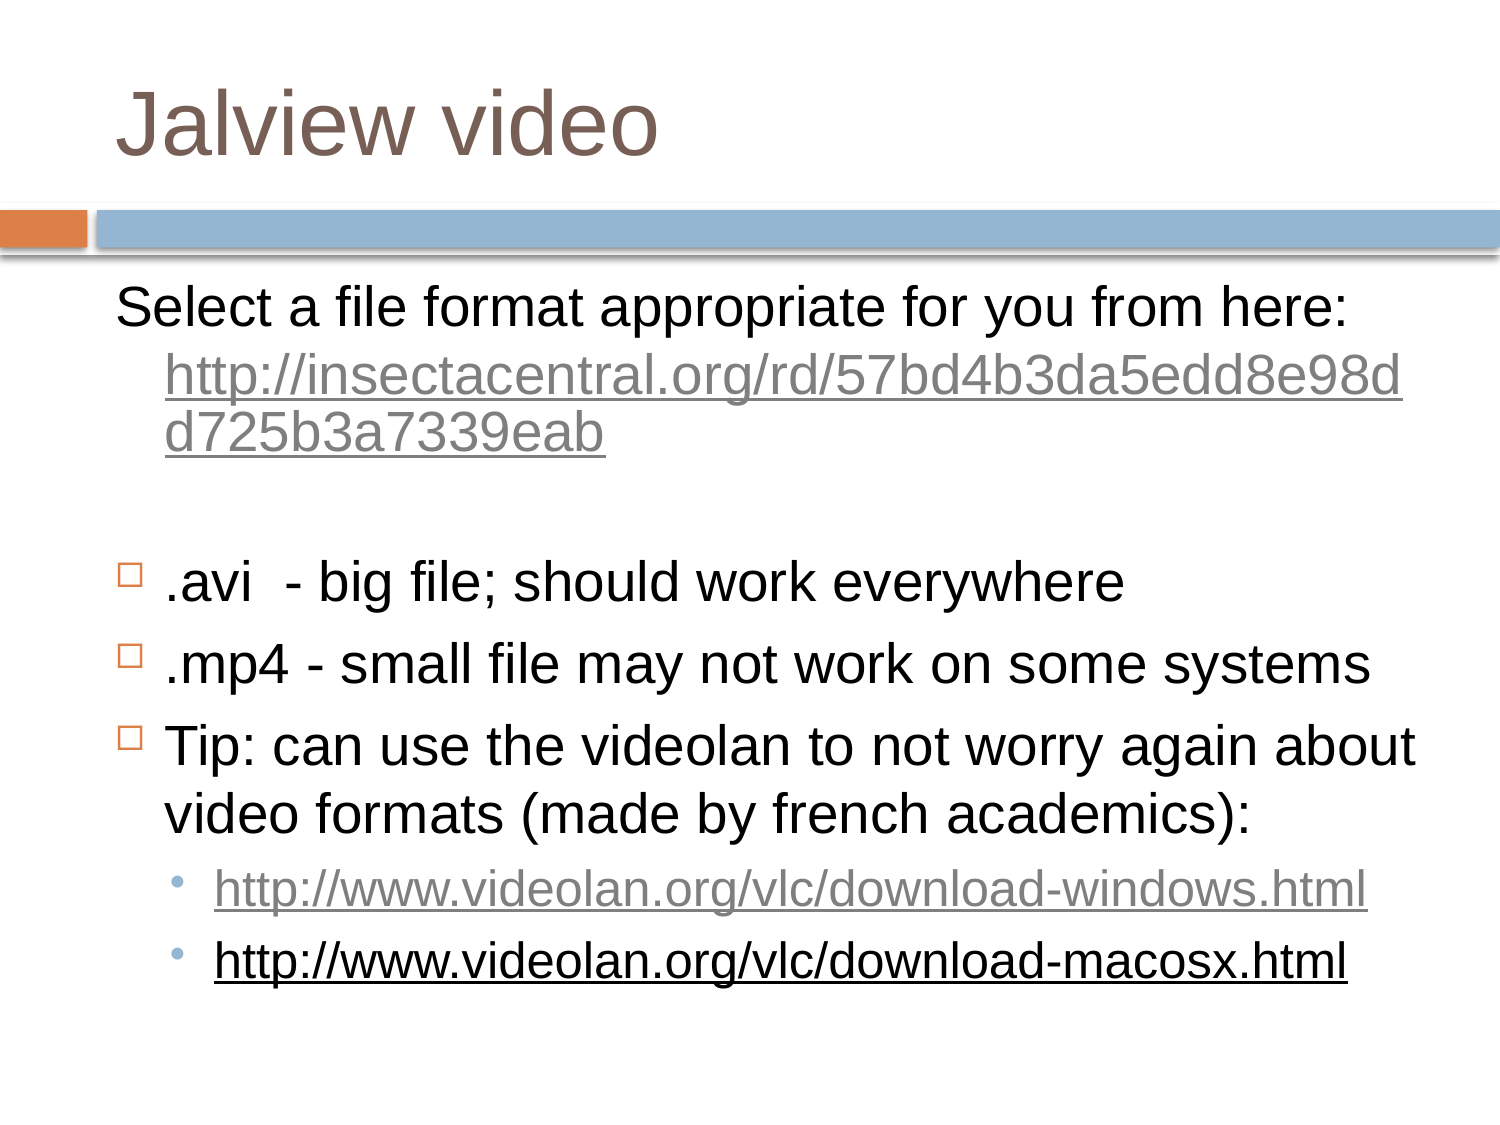

# Jalview video
Select a file format appropriate for you from here: http://insectacentral.org/rd/57bd4b3da5edd8e98dd725b3a7339eab
.avi  - big file; should work everywhere
.mp4 - small file may not work on some systems
Tip: can use the videolan to not worry again about video formats (made by french academics):
http://www.videolan.org/vlc/download-windows.html
http://www.videolan.org/vlc/download-macosx.html